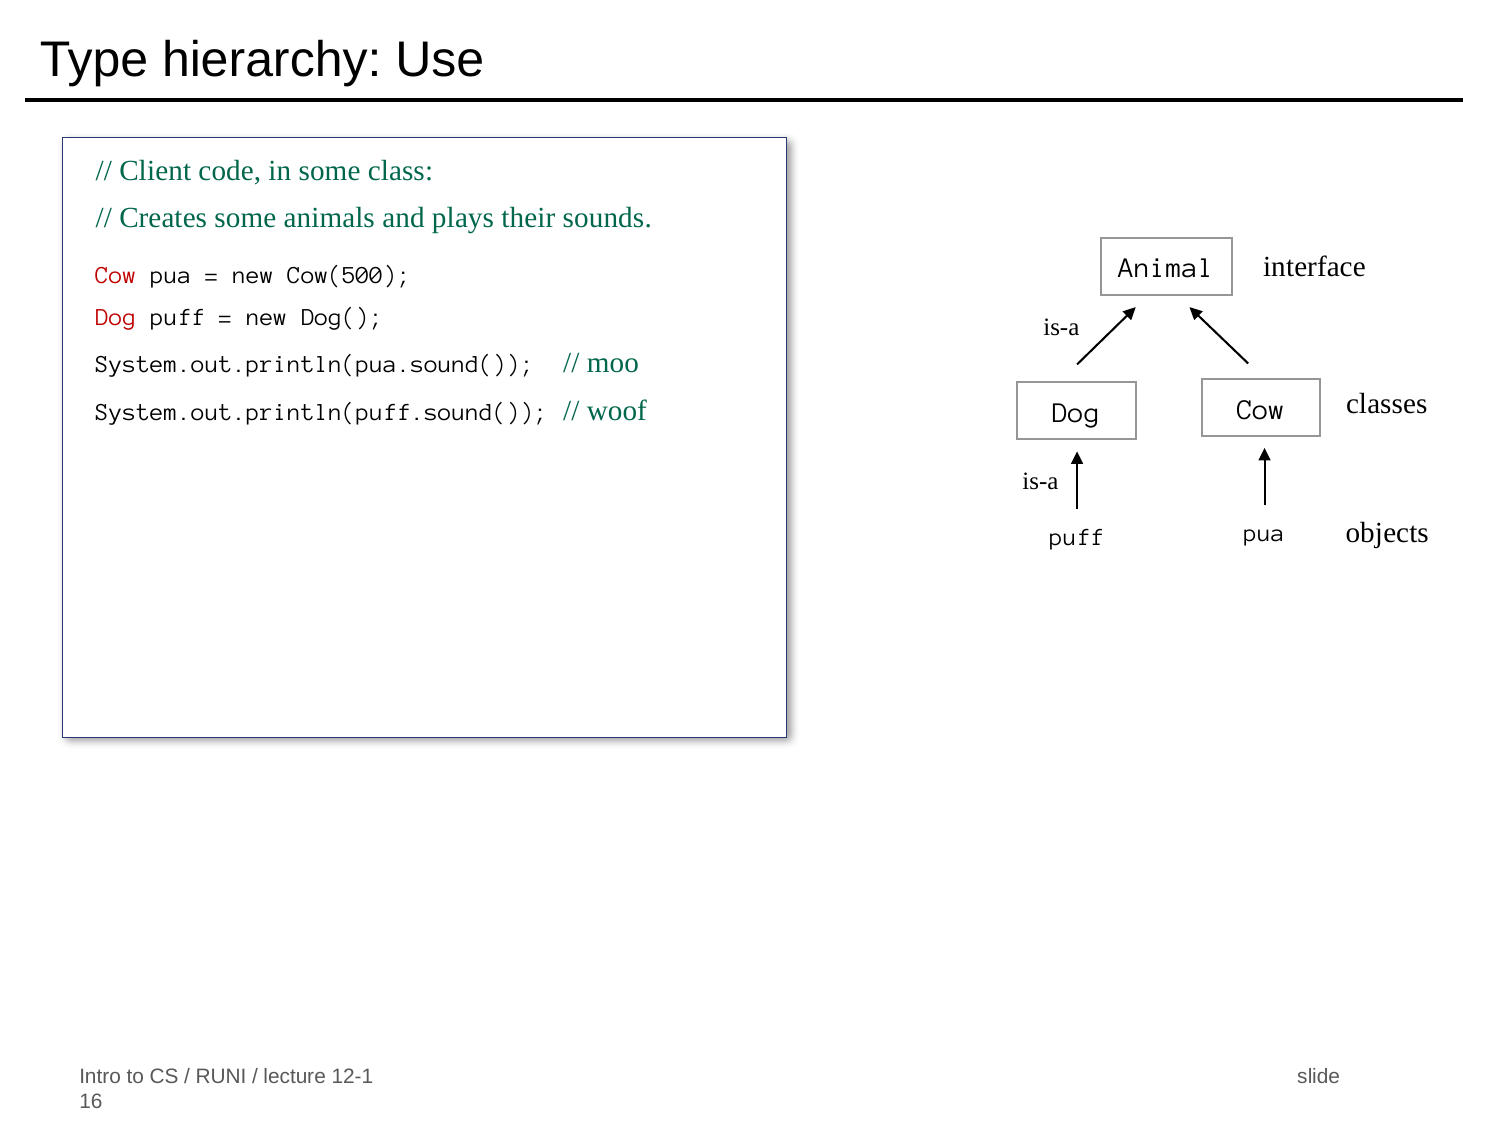

# Type hierarchy: Use
// Client code, in some class:
// Creates some animals and plays their sounds.
Cow pua = new Cow(500);
Dog puff = new Dog();
System.out.println(pua.sound());  // moo
System.out.println(puff.sound()); // woof
interface
Animal
is-a
classes
Cow
Dog
is-a
objects
pua
puff